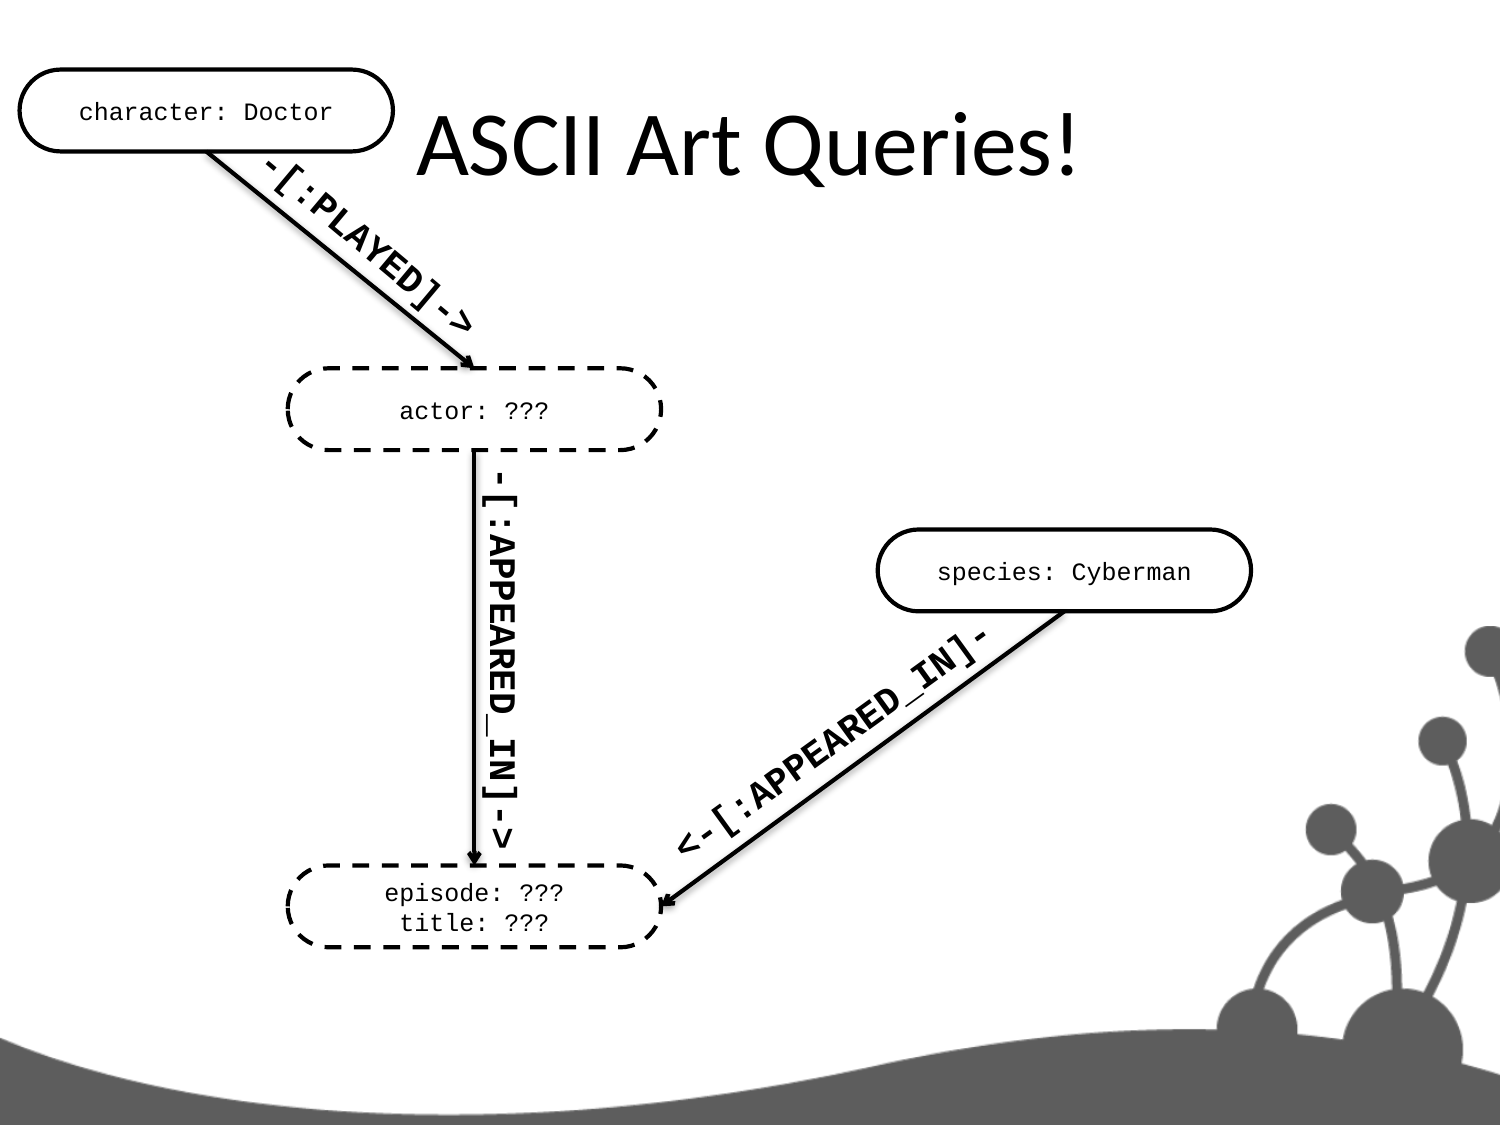

# ASCII Art Queries!
character: Doctor
-[:PLAYED]->
actor: ???
species: Cyberman
-[:APPEARED_IN]->
<-[:APPEARED_IN]-
episode: ???
title: ???